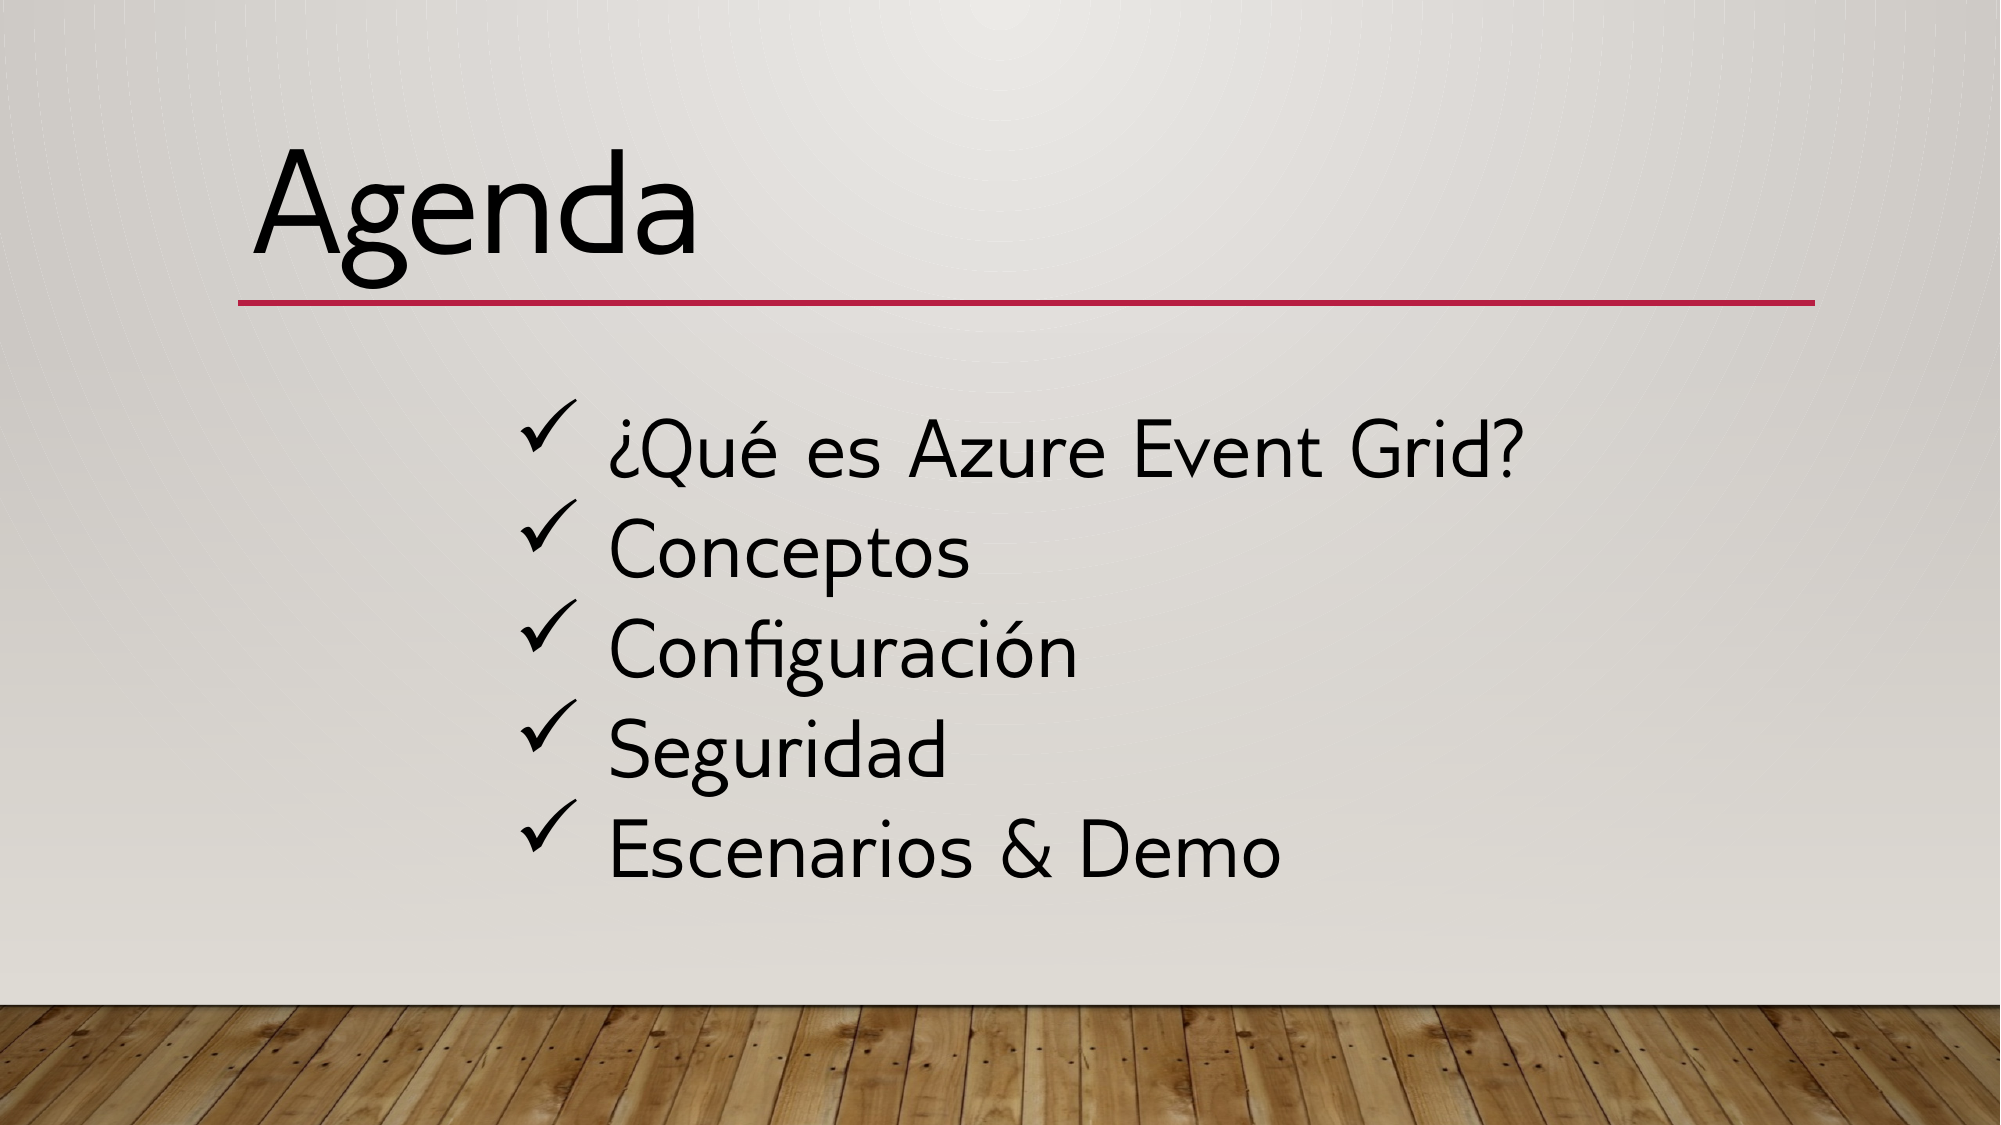

Agenda
¿Qué es Azure Event Grid?
Conceptos
Configuración
Seguridad
Escenarios & Demo